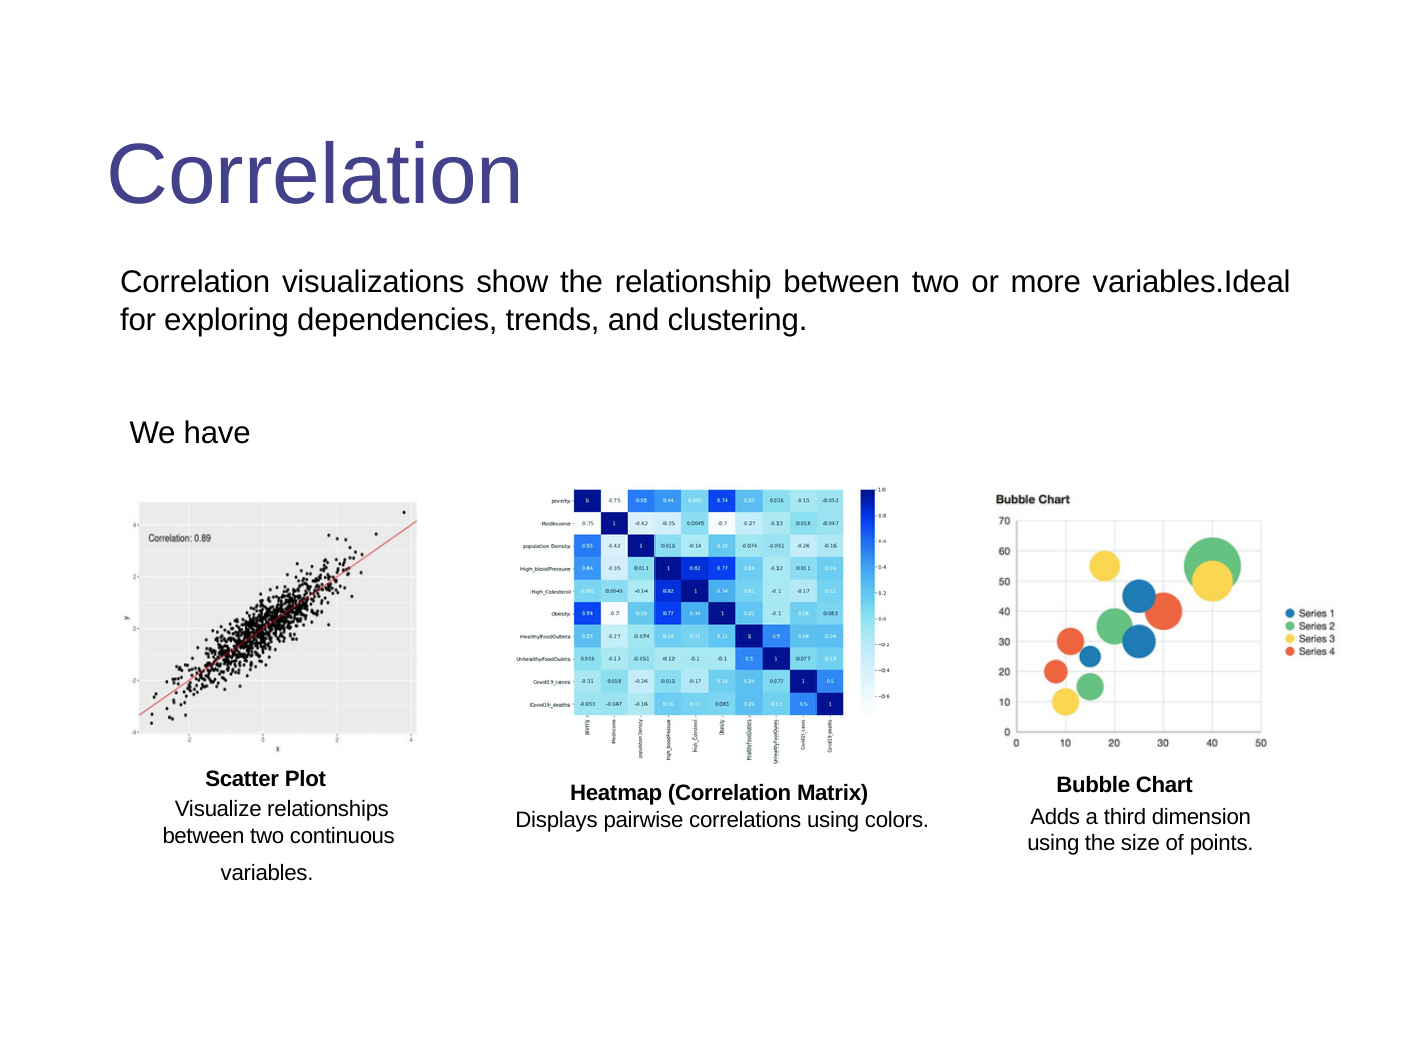

Correlation
Correlation visualizations show the relationship between two or more variables.Ideal for exploring dependencies, trends, and clustering.
We have

Scatter Plot
Bubble Chart
Heatmap (Correlation Matrix)
Displays pairwise correlations using colors.
Visualize relationships between two continuous
Adds a third dimension using the size of points.
variables.